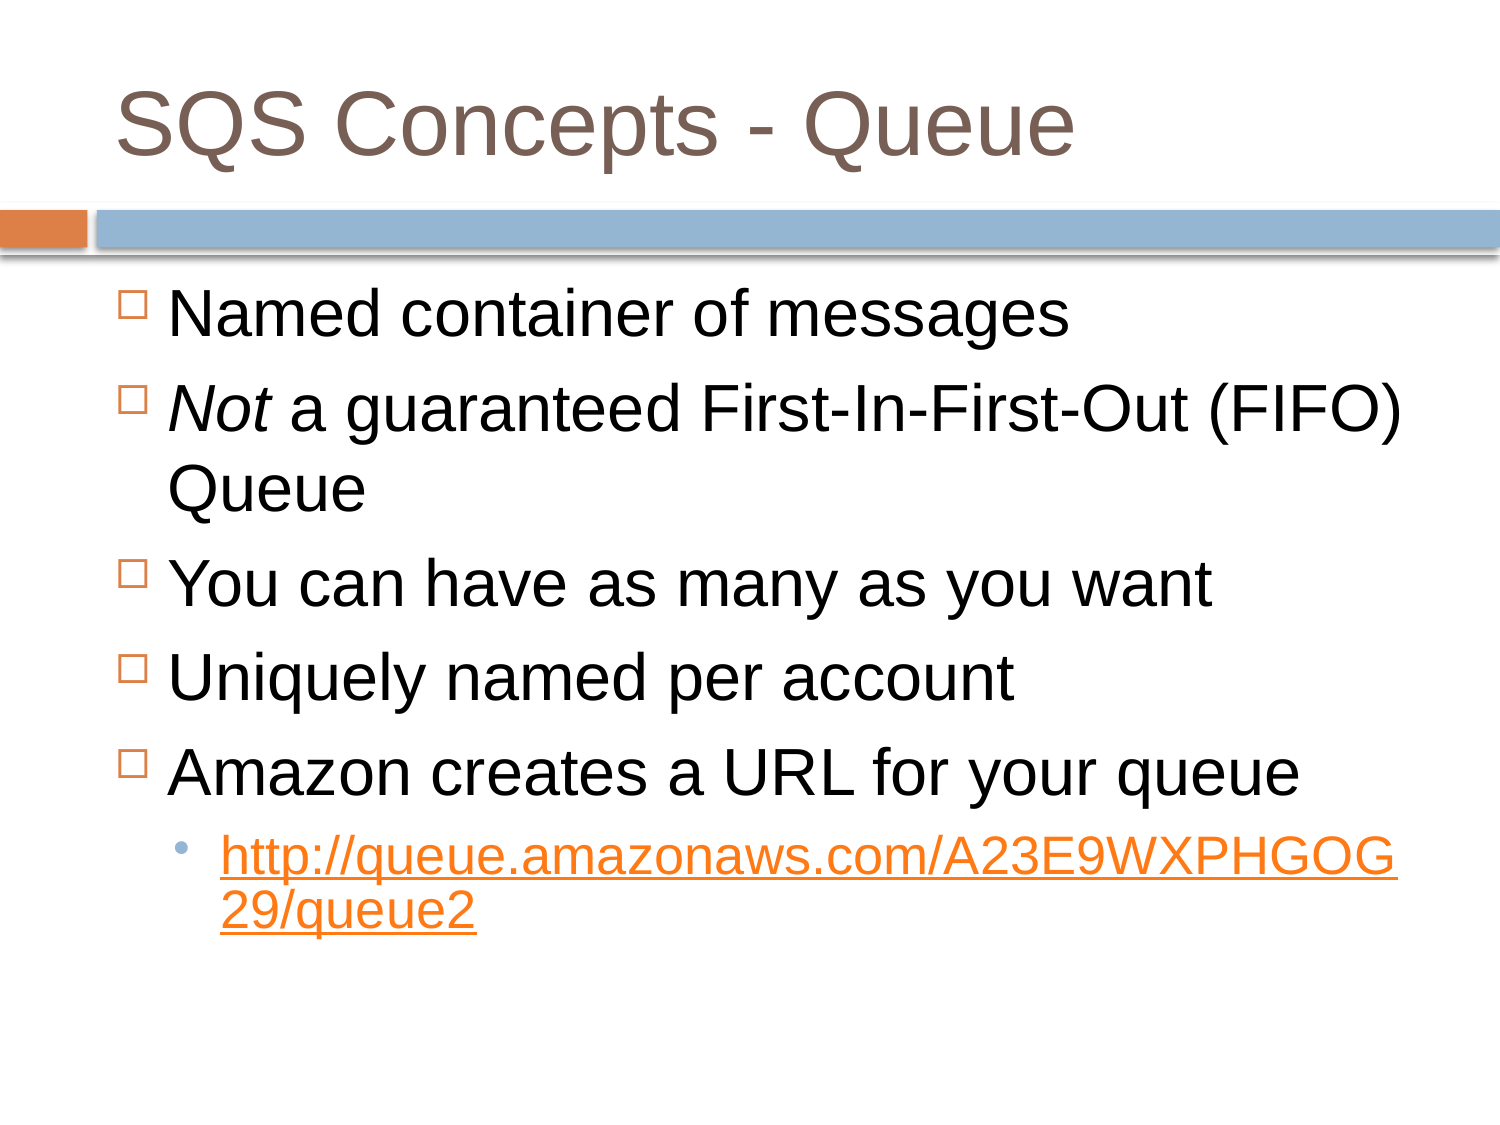

# SQS Concepts - Queue
Named container of messages
Not a guaranteed First-In-First-Out (FIFO) Queue
You can have as many as you want
Uniquely named per account
Amazon creates a URL for your queue
http://queue.amazonaws.com/A23E9WXPHGOG29/queue2